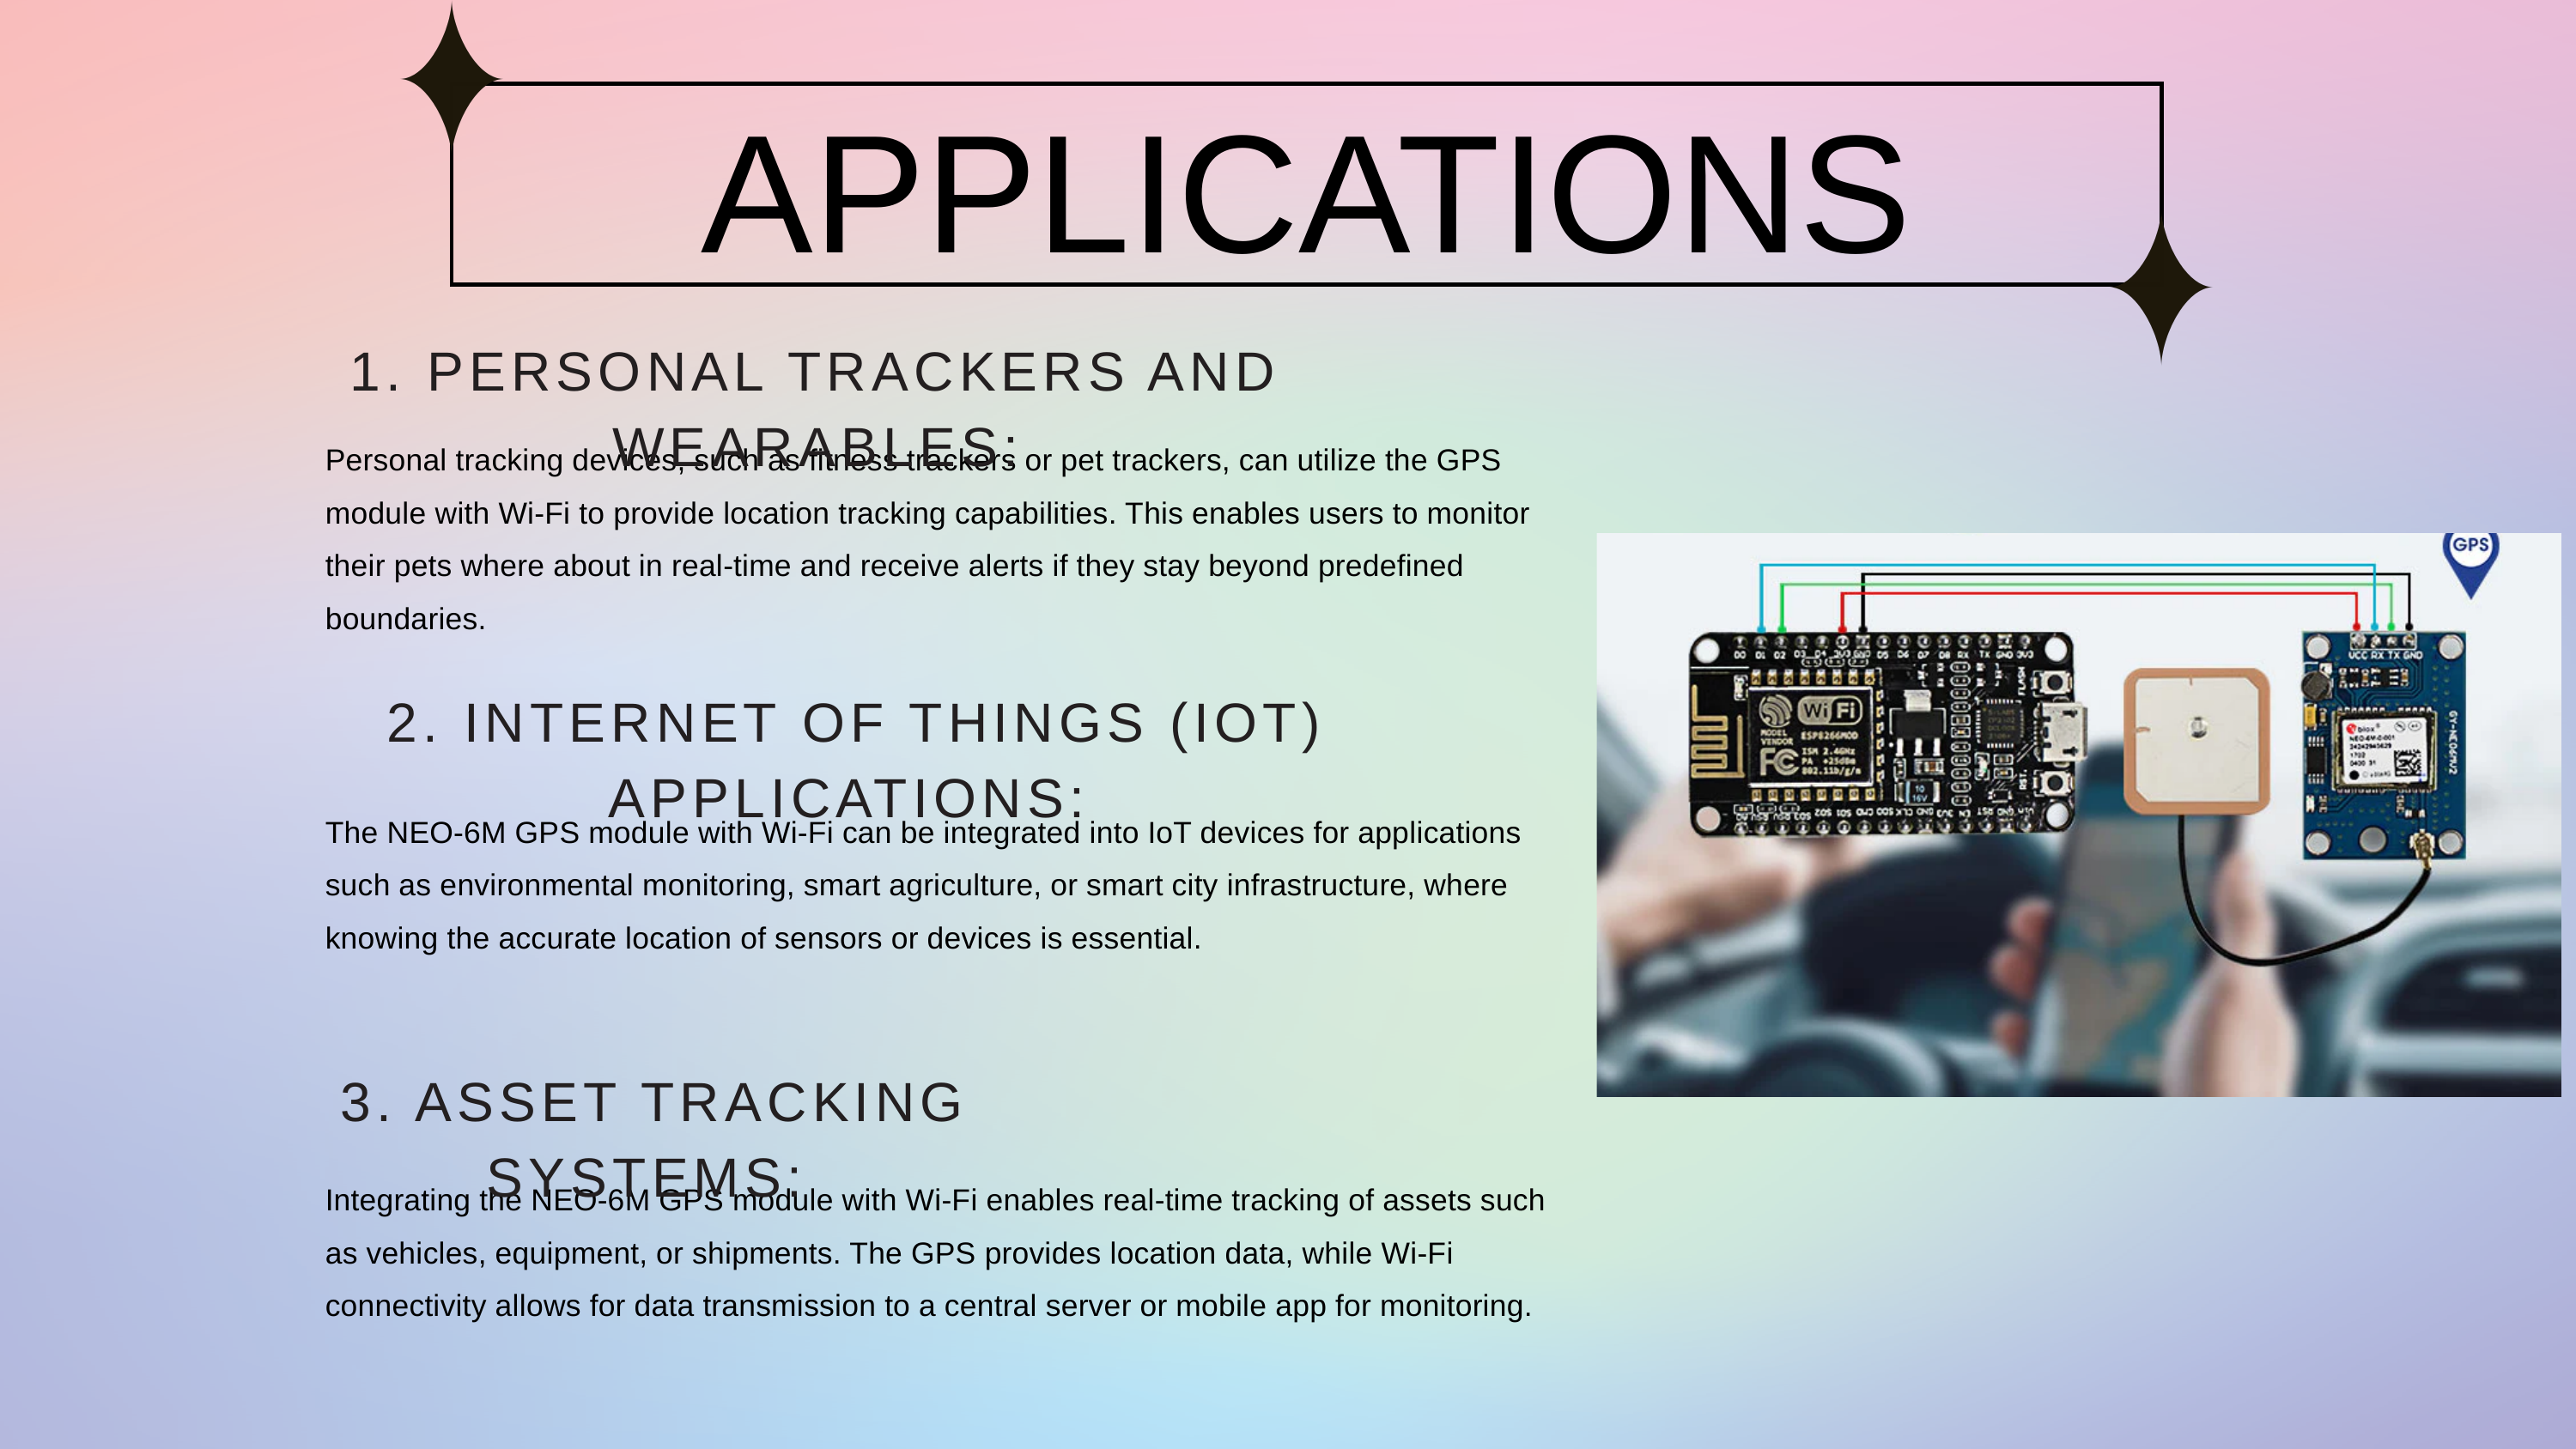

APPLICATIONS

1. PERSONAL TRACKERS AND WEARABLES:
Personal tracking devices, such as fitness trackers or pet trackers, can utilize the GPS module with Wi-Fi to provide location tracking capabilities. This enables users to monitor their pets where about in real-time and receive alerts if they stay beyond predefined boundaries.

2. INTERNET OF THINGS (IOT) APPLICATIONS:
The NEO-6M GPS module with Wi-Fi can be integrated into IoT devices for applications such as environmental monitoring, smart agriculture, or smart city infrastructure, where knowing the accurate location of sensors or devices is essential.
3. ASSET TRACKING SYSTEMS:
Integrating the NEO-6M GPS module with Wi-Fi enables real-time tracking of assets such as vehicles, equipment, or shipments. The GPS provides location data, while Wi-Fi connectivity allows for data transmission to a central server or mobile app for monitoring.